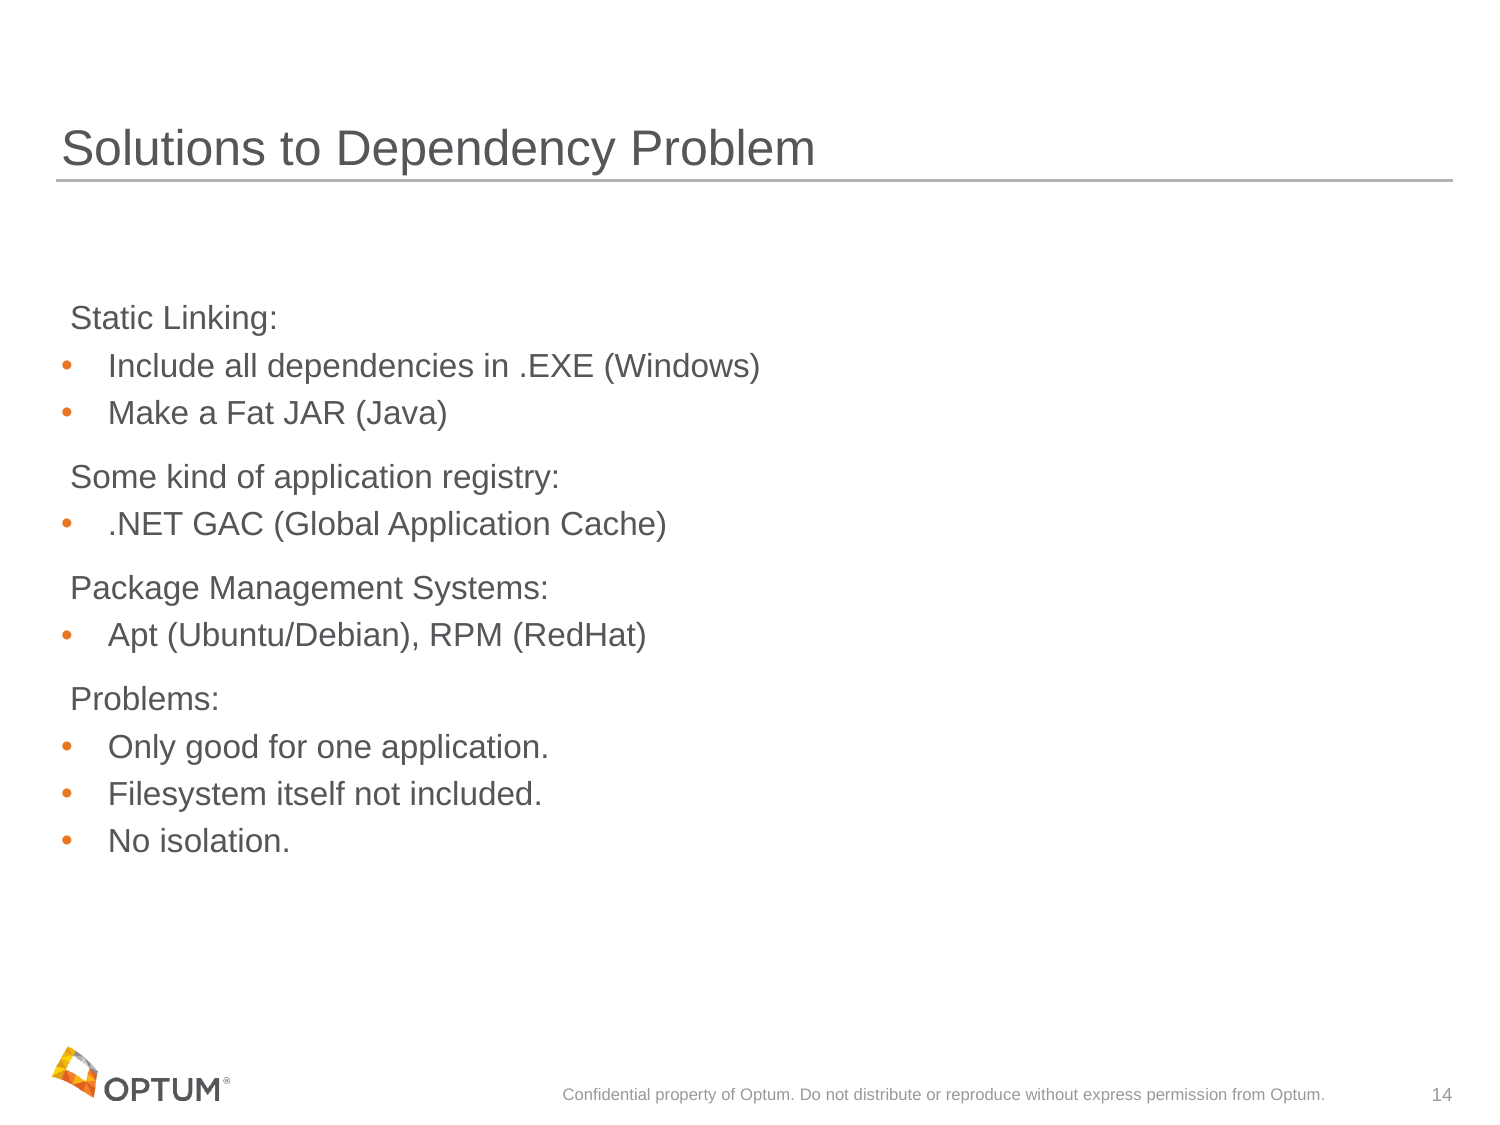

# Solutions to Dependency Problem
 Static Linking:
 Include all dependencies in .EXE (Windows)
 Make a Fat JAR (Java)
 Some kind of application registry:
 .NET GAC (Global Application Cache)
 Package Management Systems:
 Apt (Ubuntu/Debian), RPM (RedHat)
 Problems:
 Only good for one application.
 Filesystem itself not included.
 No isolation.
Confidential property of Optum. Do not distribute or reproduce without express permission from Optum.
14